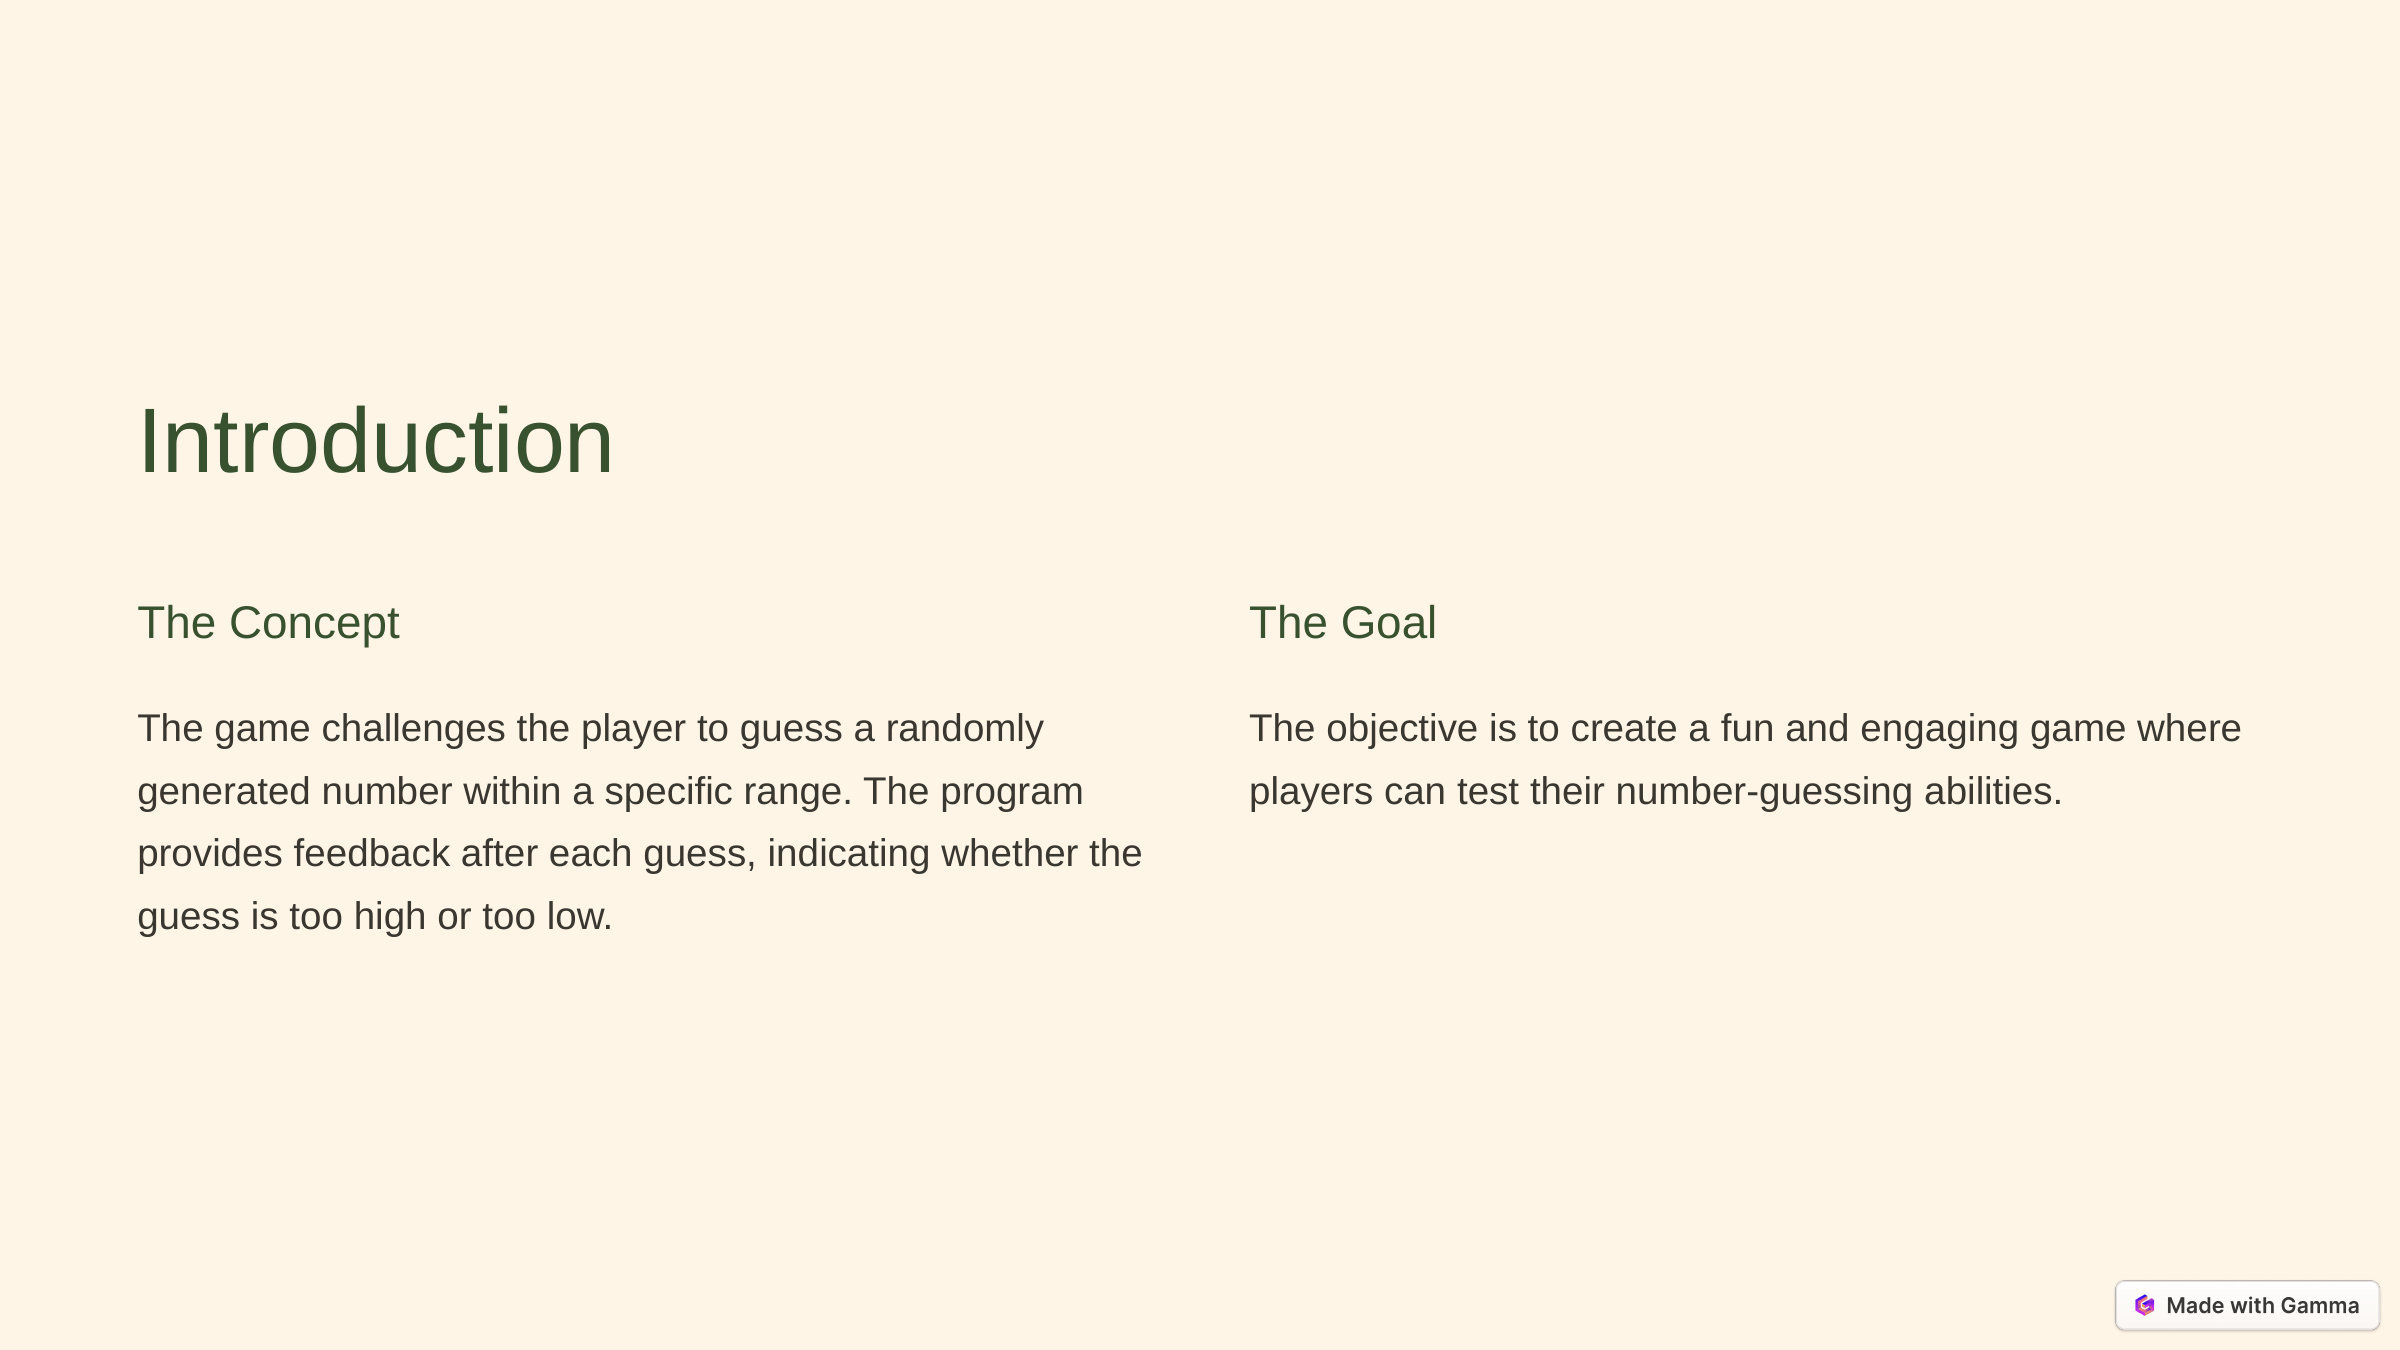

Introduction
The Concept
The Goal
The game challenges the player to guess a randomly generated number within a specific range. The program provides feedback after each guess, indicating whether the guess is too high or too low.
The objective is to create a fun and engaging game where players can test their number-guessing abilities.